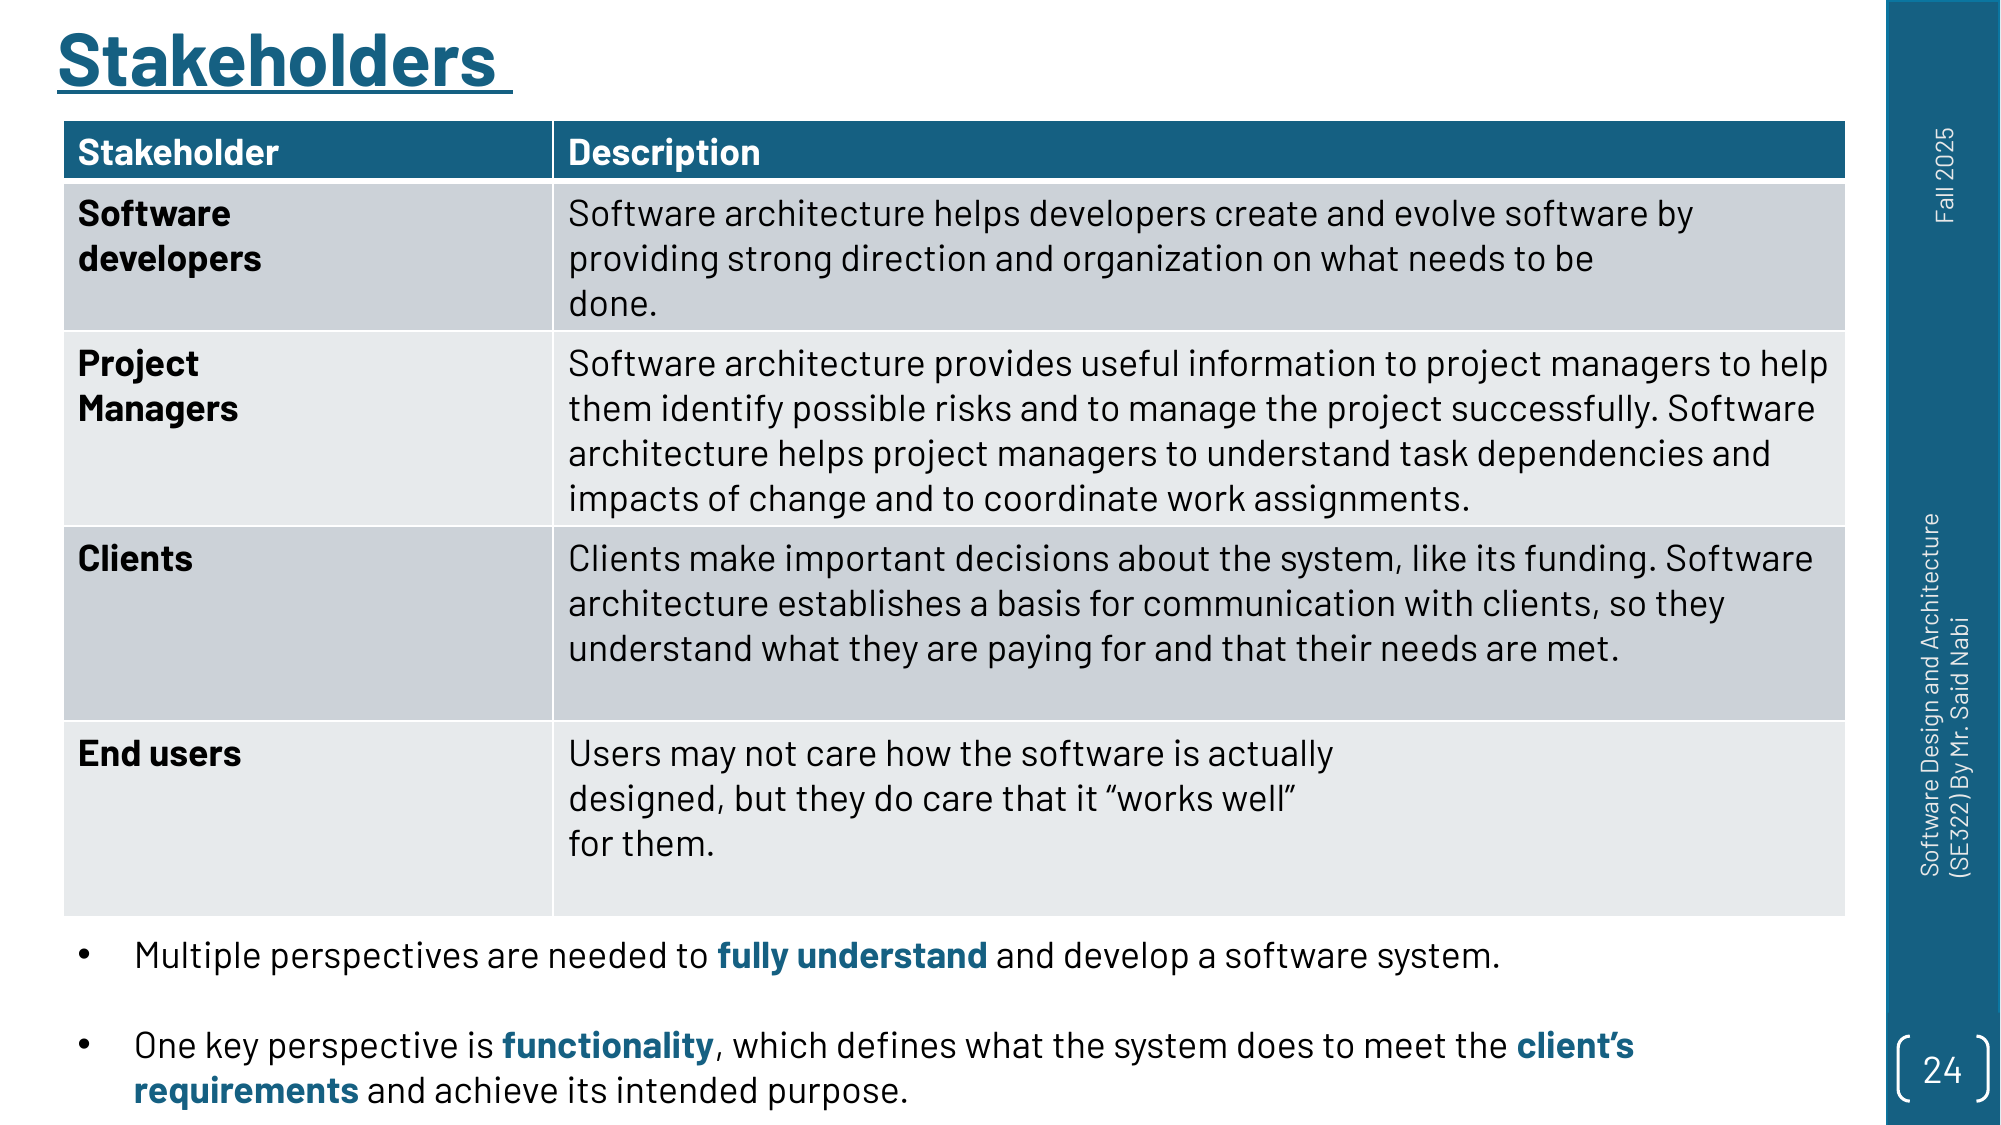

Stakeholders
| Stakeholder | Description |
| --- | --- |
| Software developers | Software architecture helps developers create and evolve software by providing strong direction and organization on what needs to be done. |
| Project Managers | Software architecture provides useful information to project managers to help them identify possible risks and to manage the project successfully. Software architecture helps project managers to understand task dependencies and impacts of change and to coordinate work assignments. |
| Clients | Clients make important decisions about the system, like its funding. Software architecture establishes a basis for communication with clients, so they understand what they are paying for and that their needs are met. |
| End users | Users may not care how the software is actually designed, but they do care that it “works well” for them. |
Multiple perspectives are needed to fully understand and develop a software system.

One key perspective is functionality, which defines what the system does to meet the client’s requirements and achieve its intended purpose.